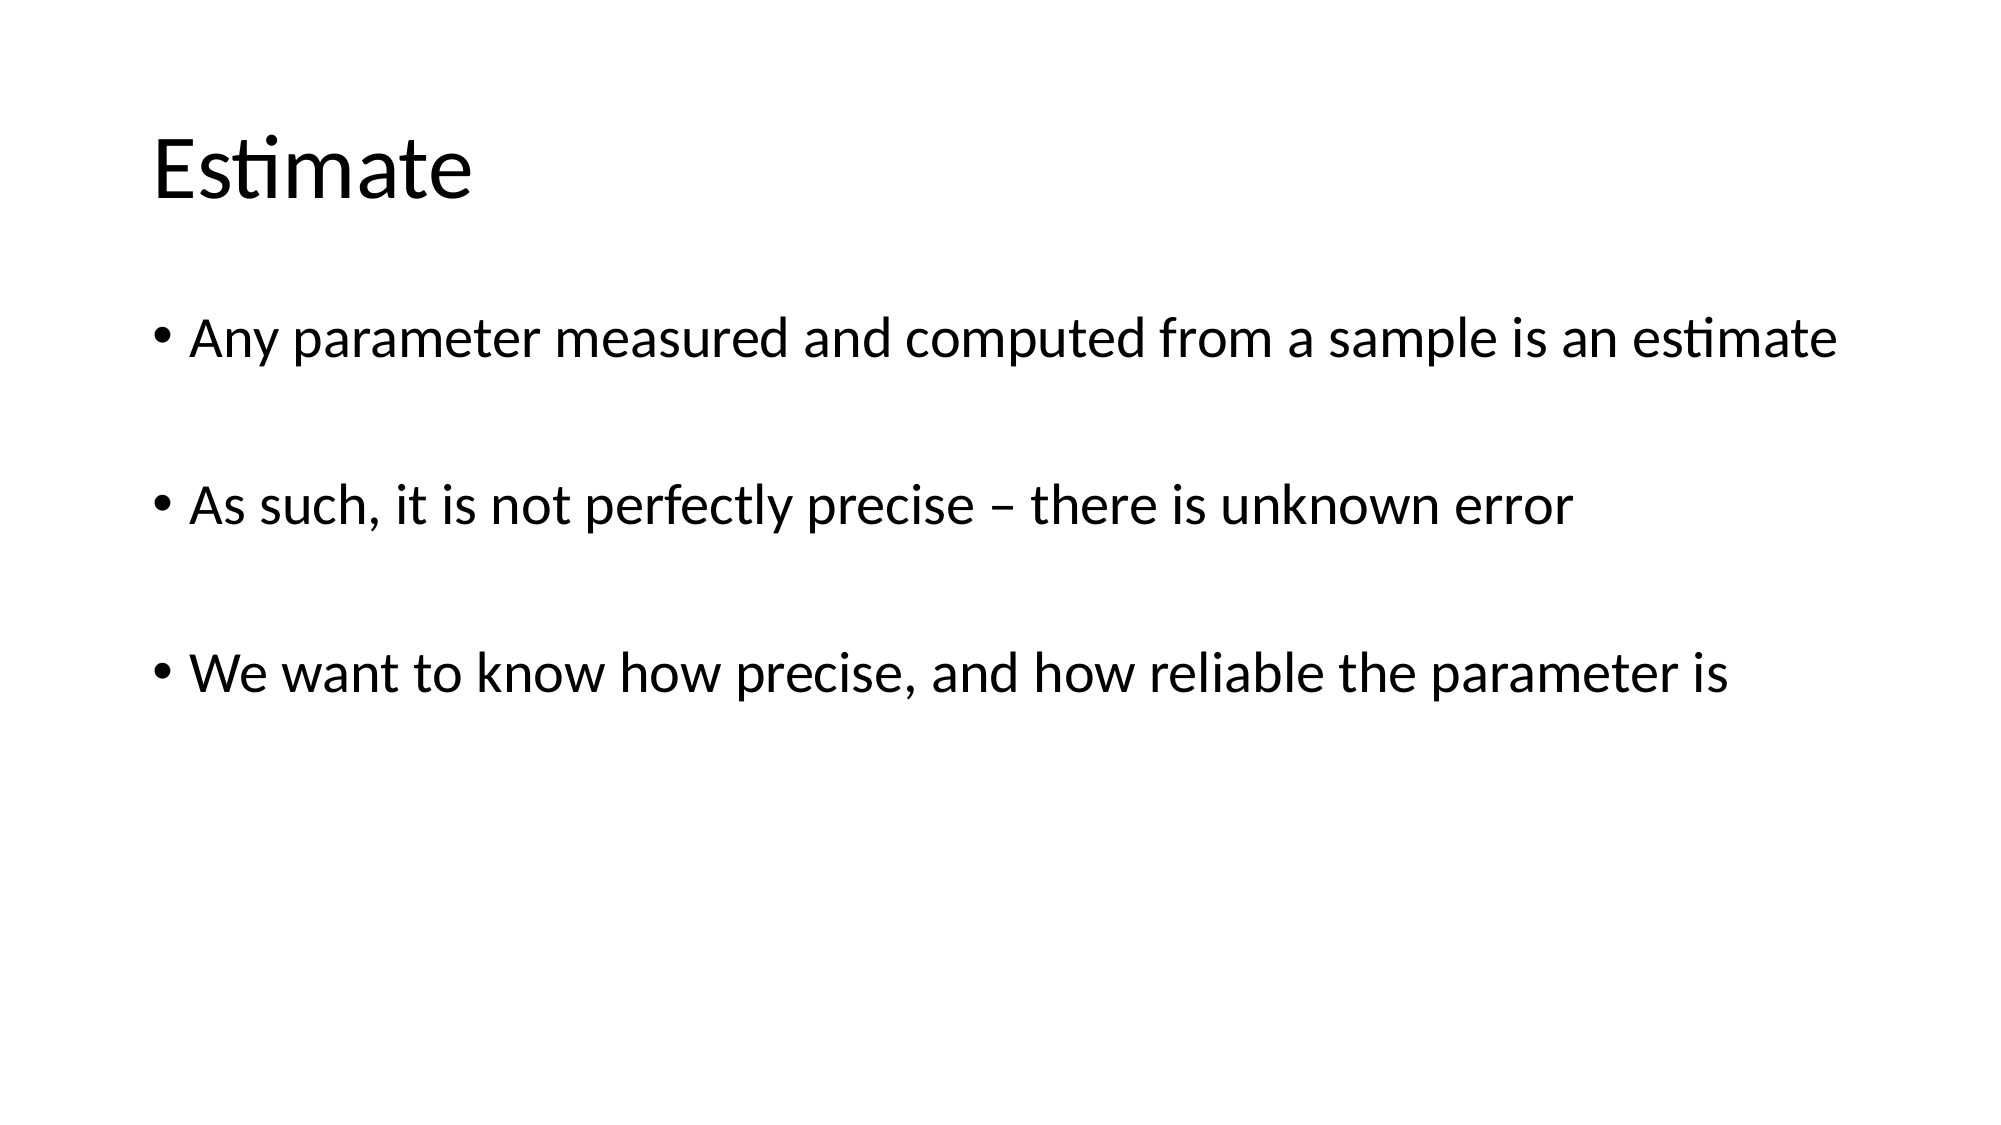

# Estimate
Any parameter measured and computed from a sample is an estimate

As such, it is not perfectly precise – there is unknown error

We want to know how precise, and how reliable the parameter is